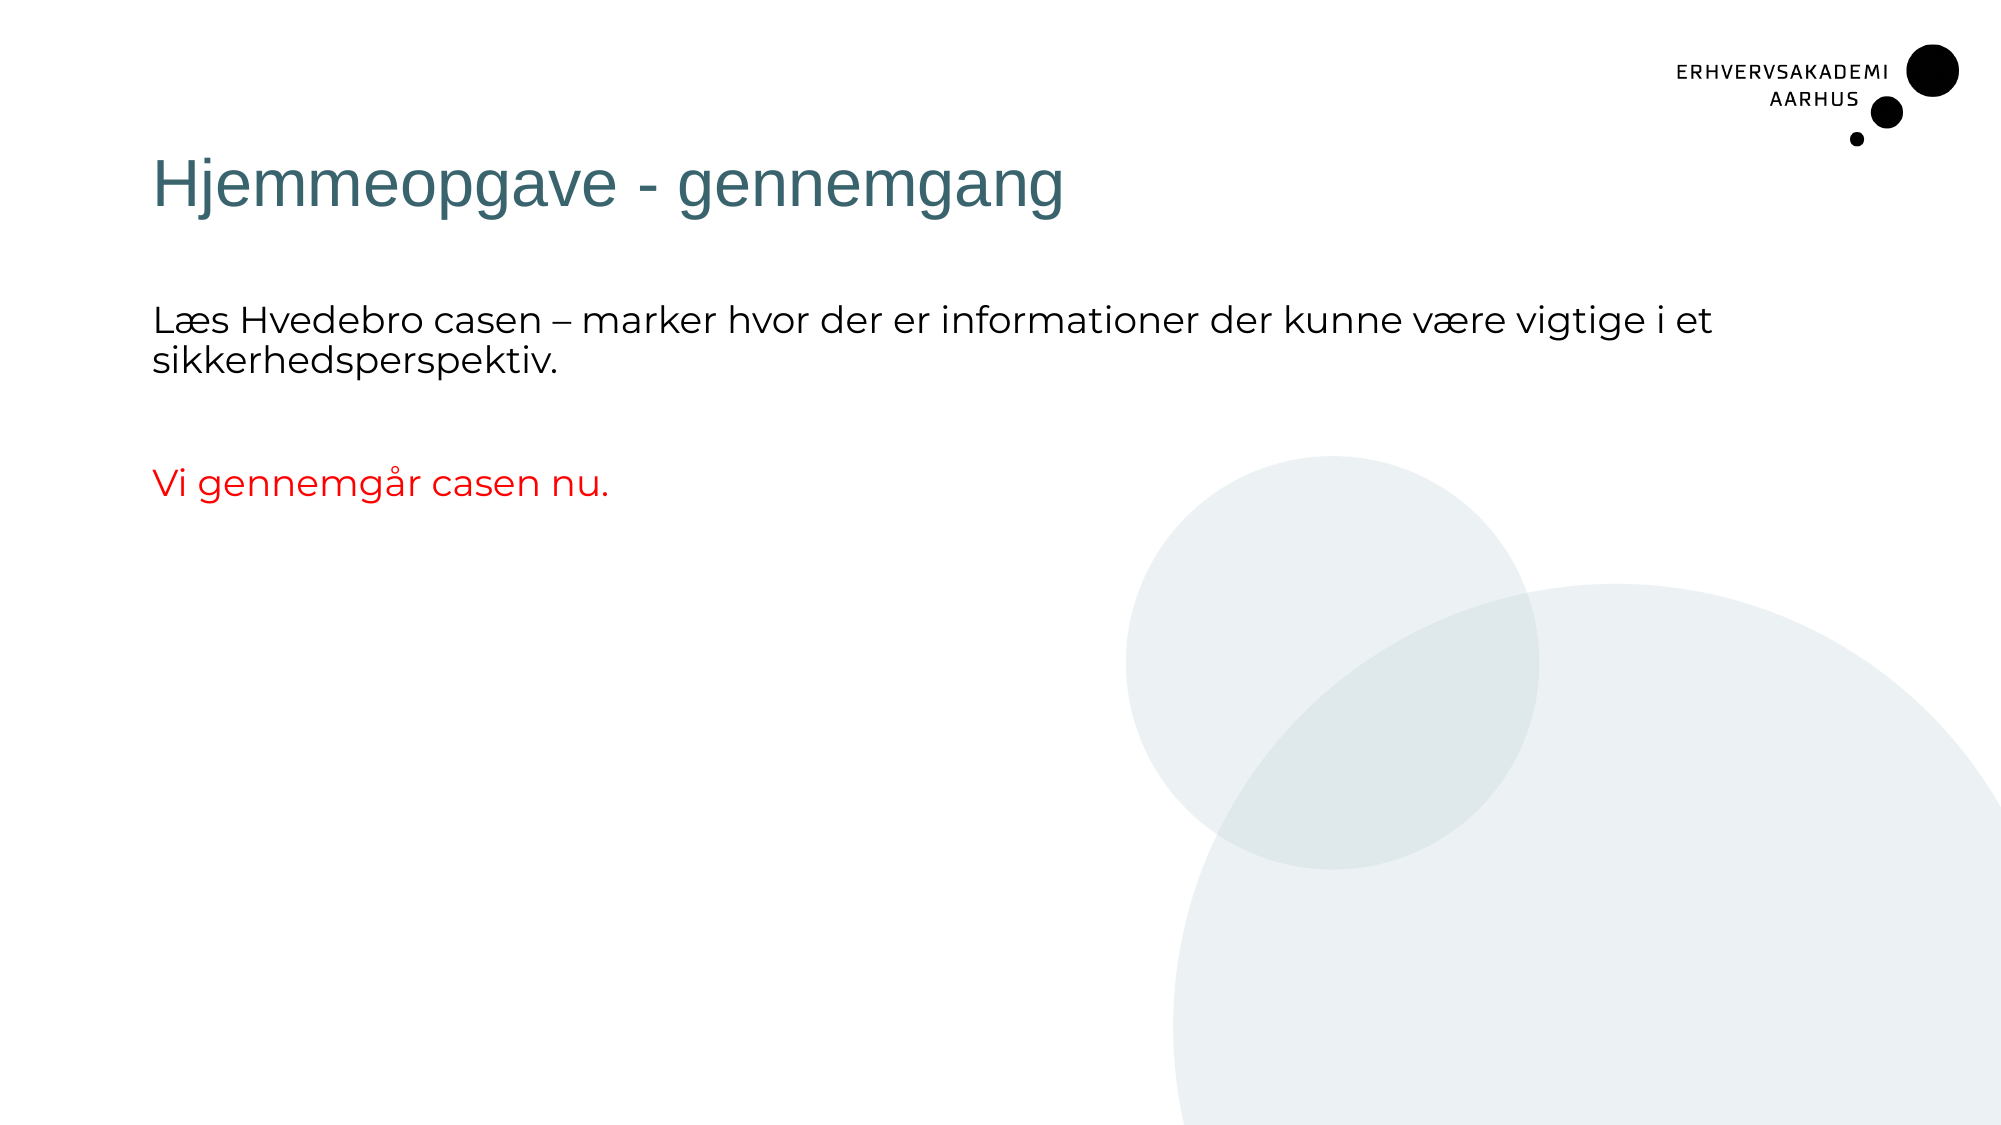

# Hjemmeopgave - gennemgang
Læs Hvedebro casen – marker hvor der er informationer der kunne være vigtige i et sikkerhedsperspektiv.

Vi gennemgår casen nu.